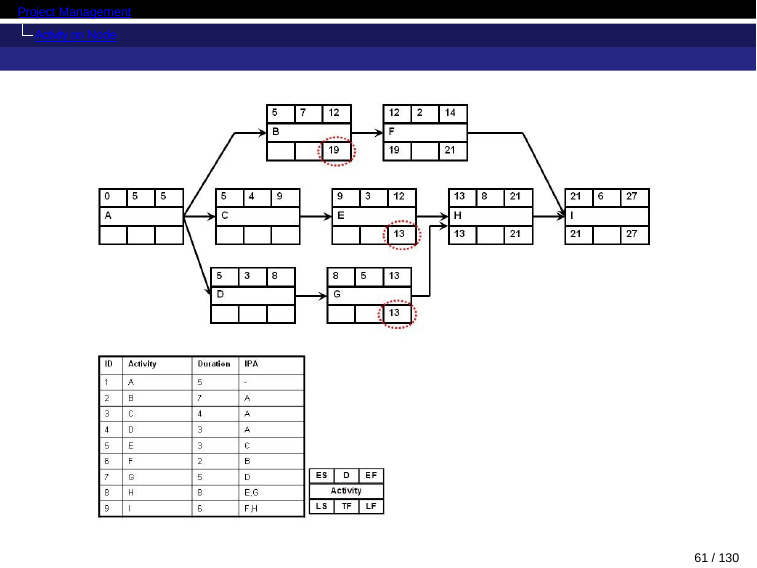

Project Management

Activity on Node

61 / 130